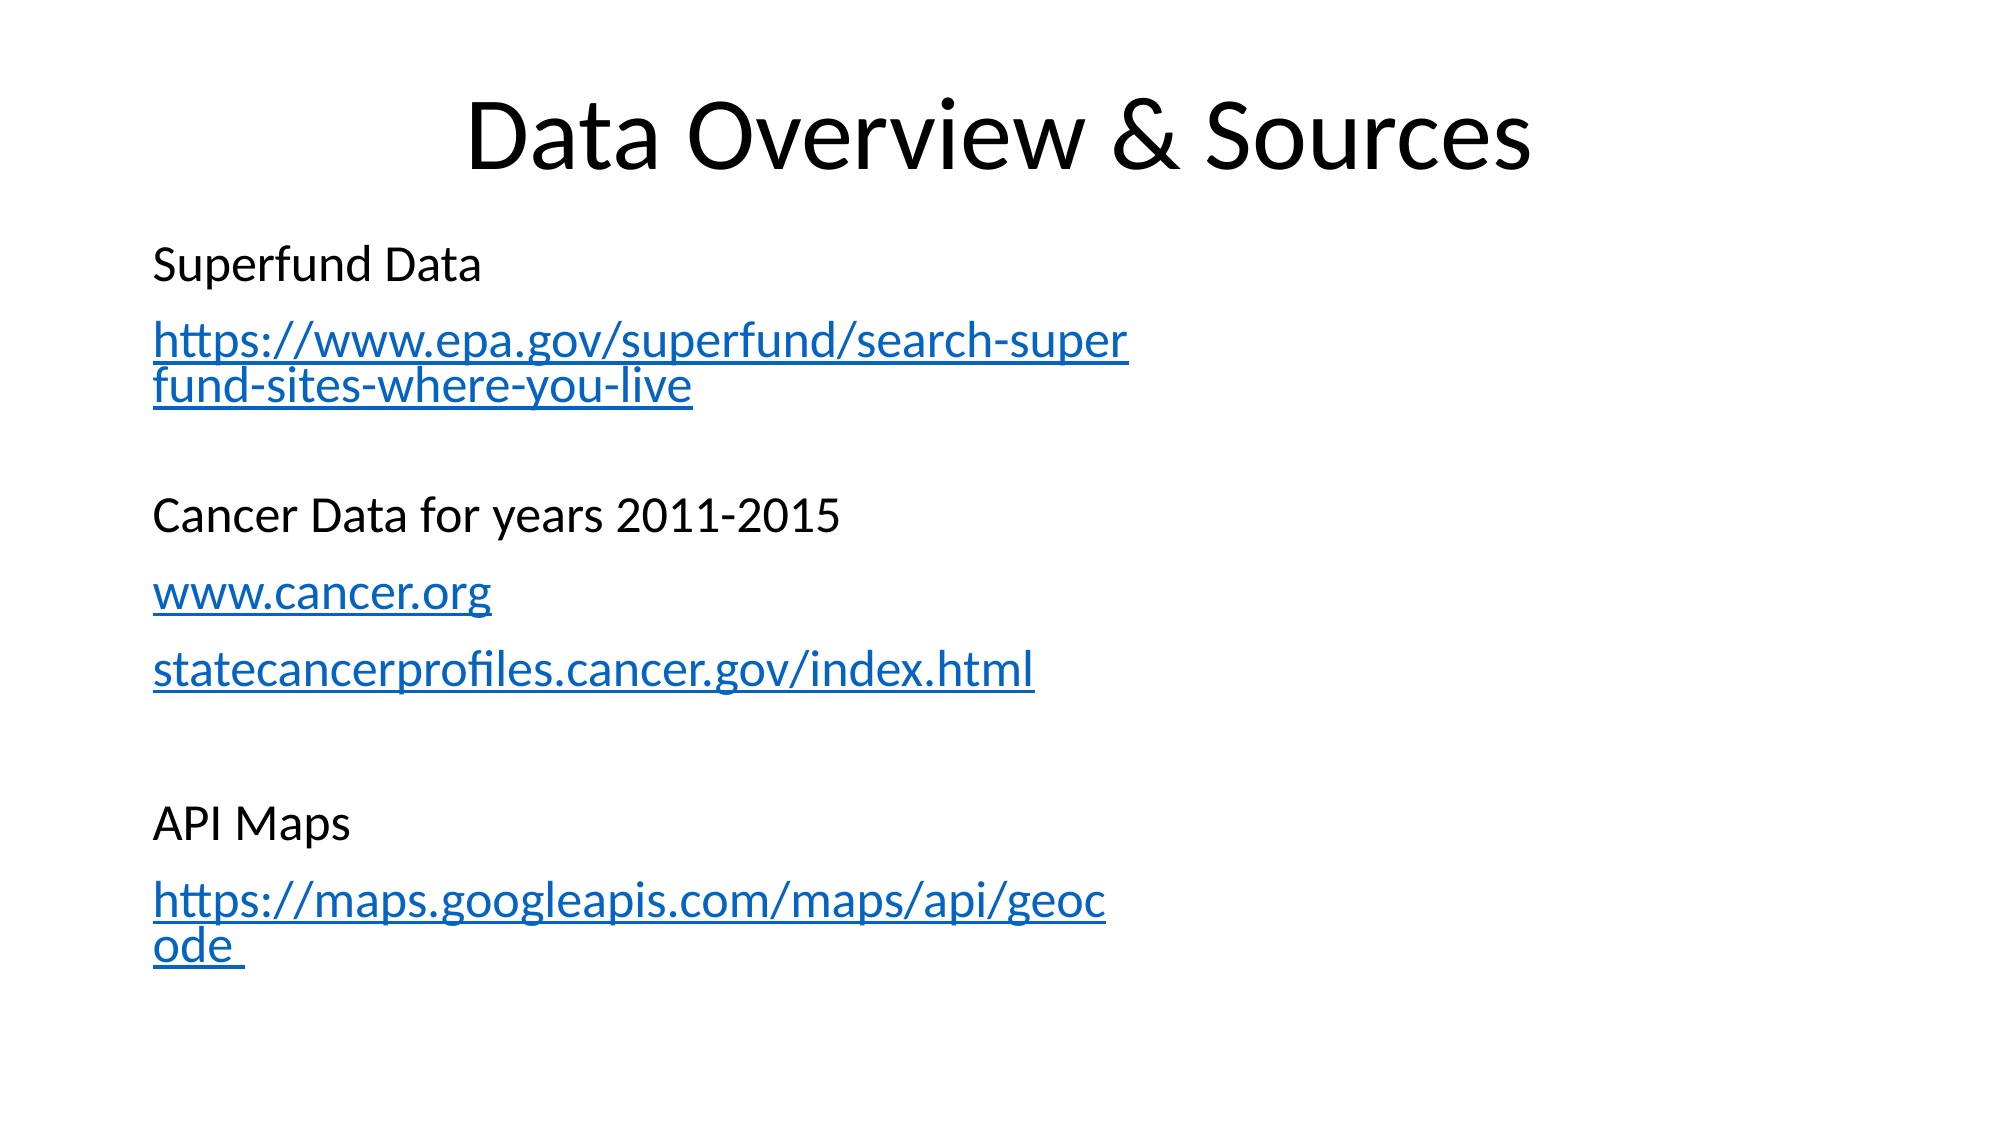

Data Overview & Sources

Superfund Data
https://www.epa.gov/superfund/search-superfund-sites-where-you-live

Cancer Data for years 2011-2015
www.cancer.org
statecancerprofiles.cancer.gov/index.html

API Maps
https://maps.googleapis.com/maps/api/geocode